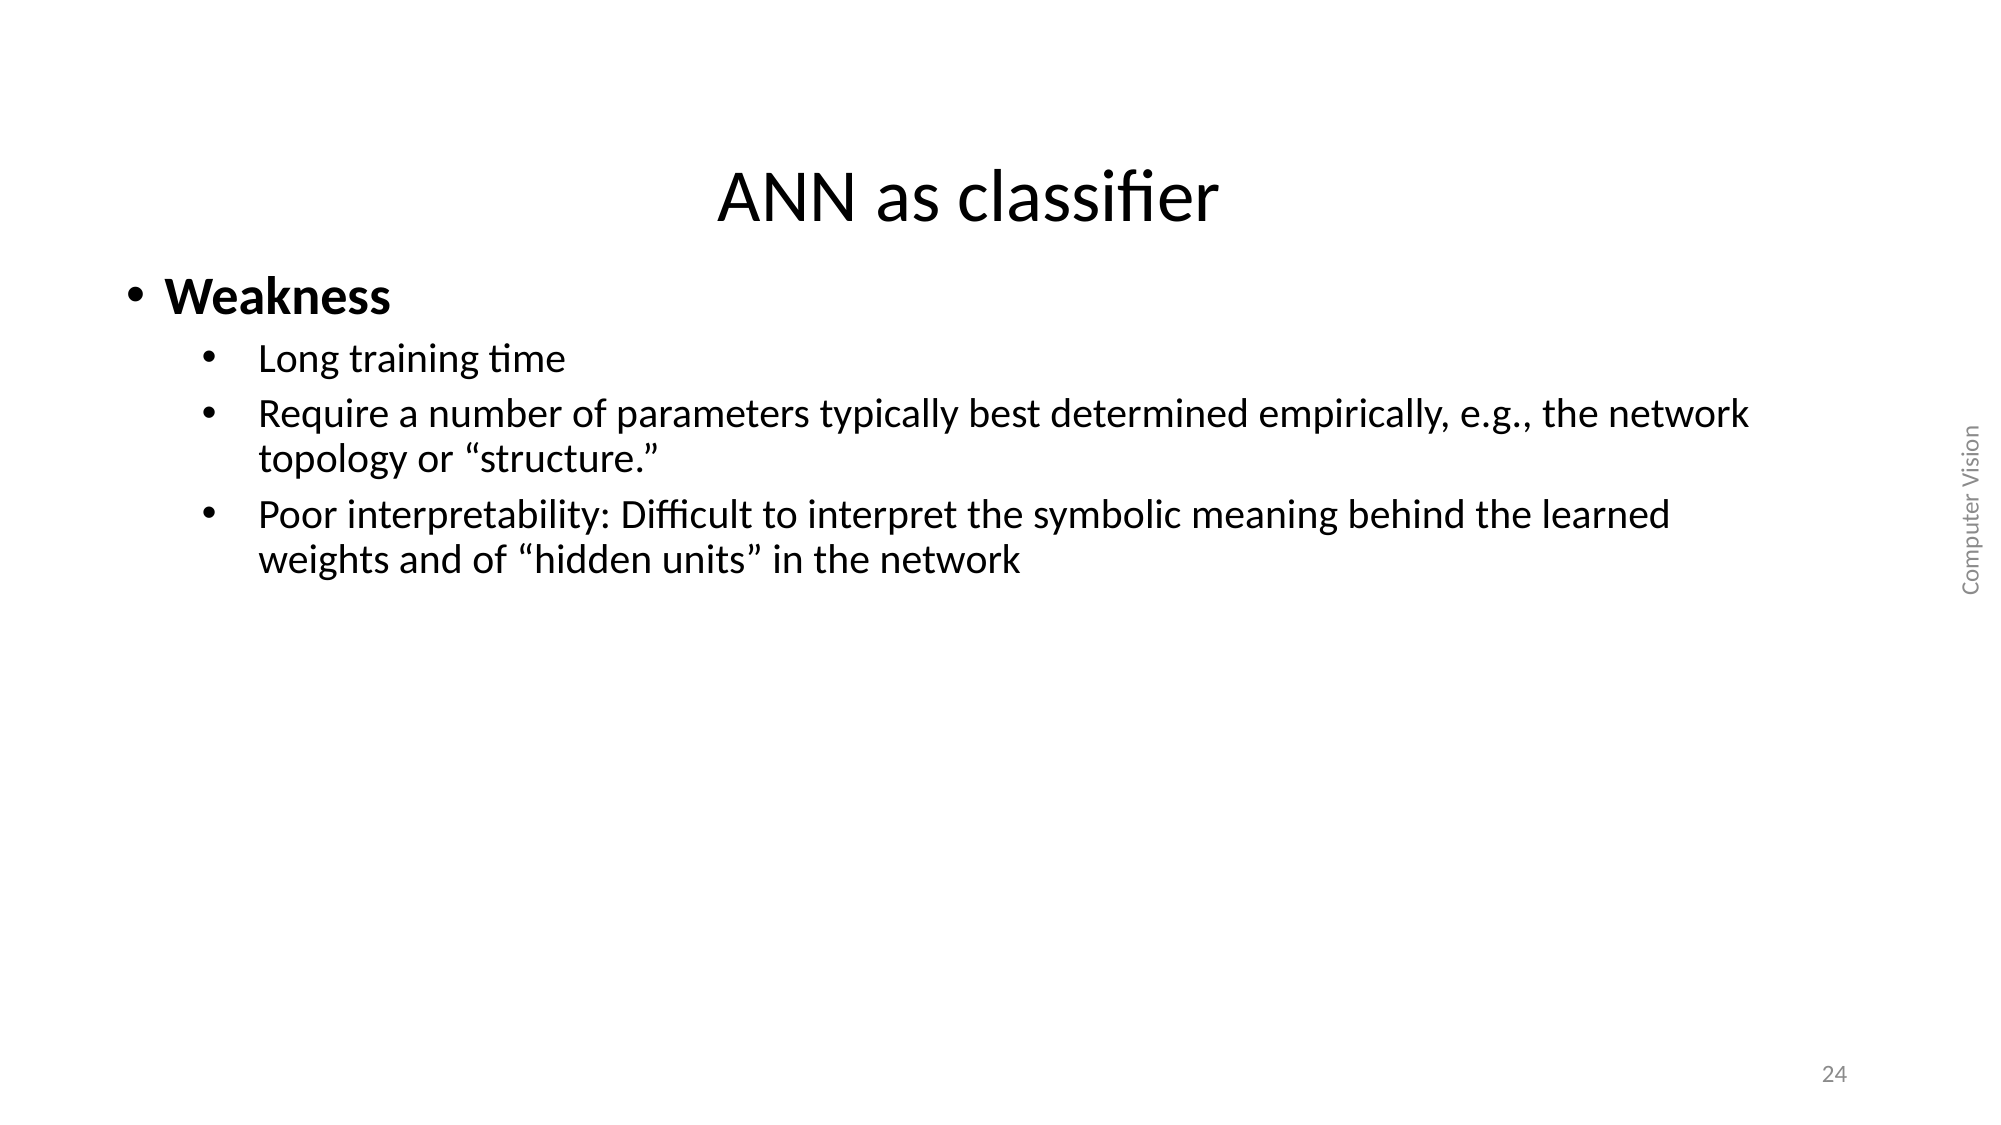

# ANN as classifier
Weakness
Long training time
Require a number of parameters typically best determined empirically, e.g., the network topology or “structure.”
Poor interpretability: Difficult to interpret the symbolic meaning behind the learned weights and of “hidden units” in the network

Computer Vision
24